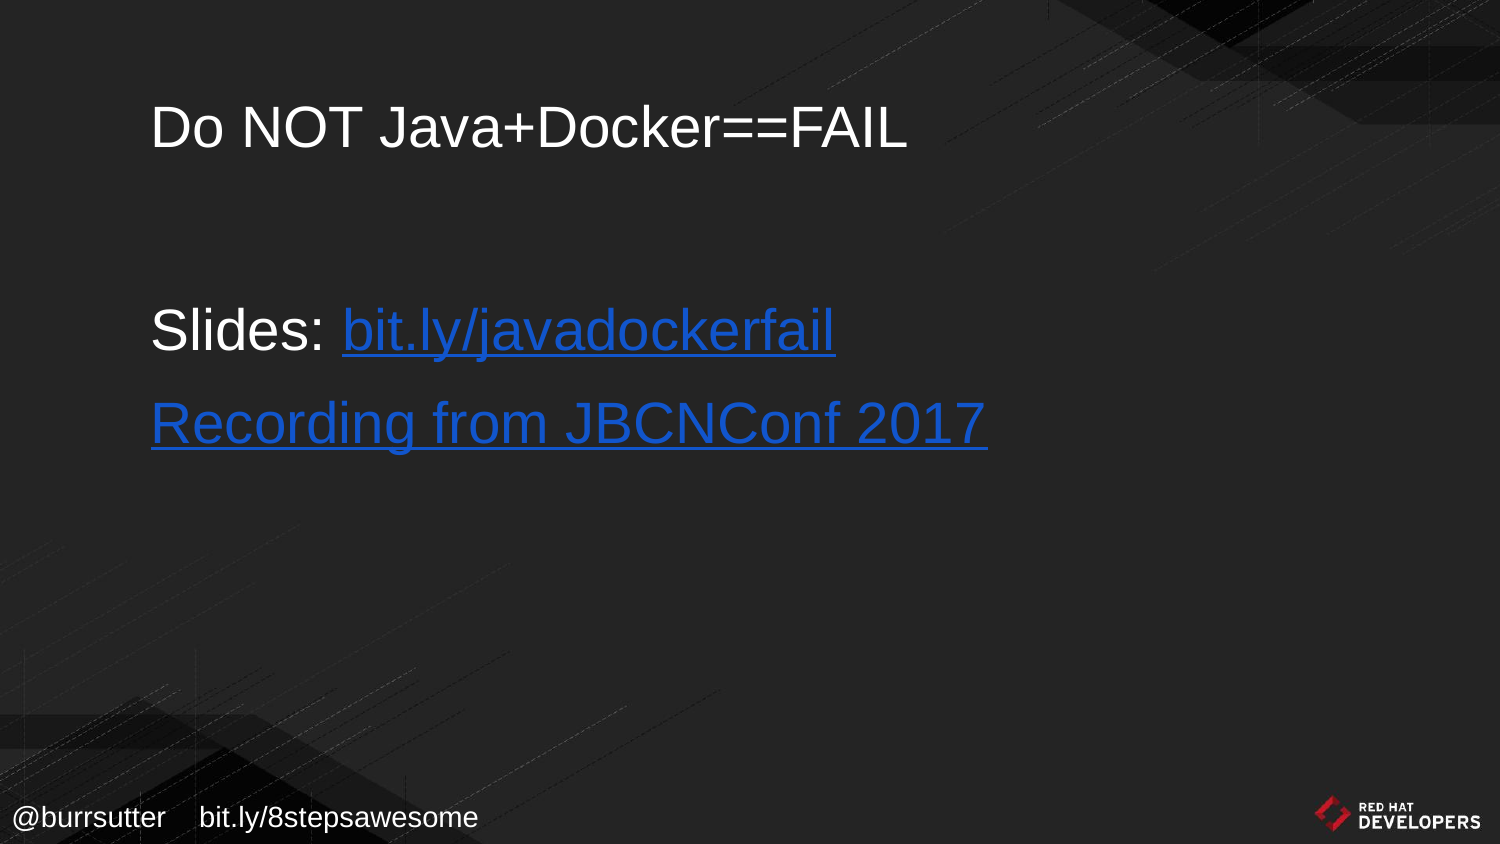

# Do NOT Java+Docker==FAIL
Slides: bit.ly/javadockerfail
Recording from JBCNConf 2017

@burrsutter    bit.ly/8stepsawesome